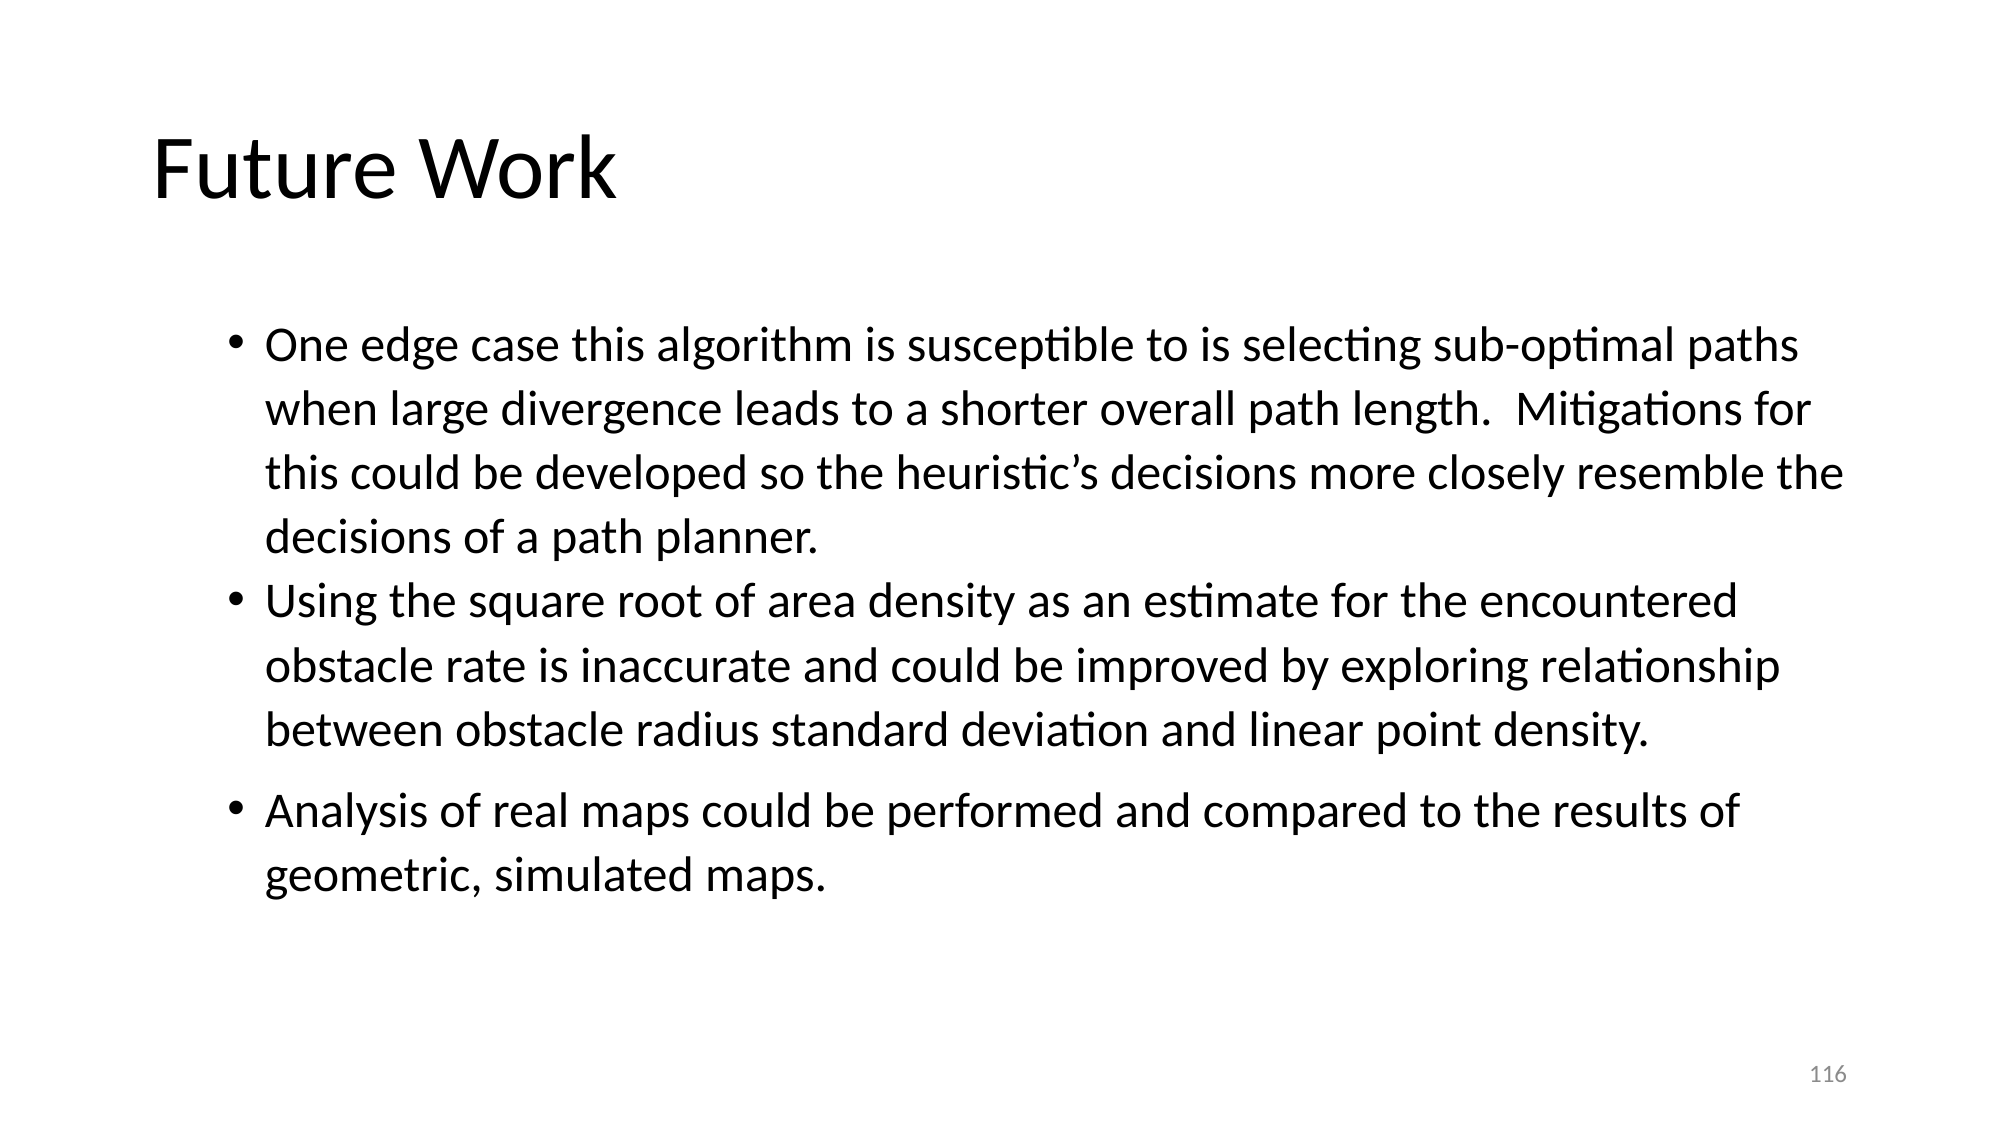

# Future Work
One edge case this algorithm is susceptible to is selecting sub-optimal paths when large divergence leads to a shorter overall path length.  Mitigations for this could be developed so the heuristic’s decisions more closely resemble the decisions of a path planner.
Using the square root of area density as an estimate for the encountered obstacle rate is inaccurate and could be improved by exploring relationship between obstacle radius standard deviation and linear point density.
Analysis of real maps could be performed and compared to the results of geometric, simulated maps.
116